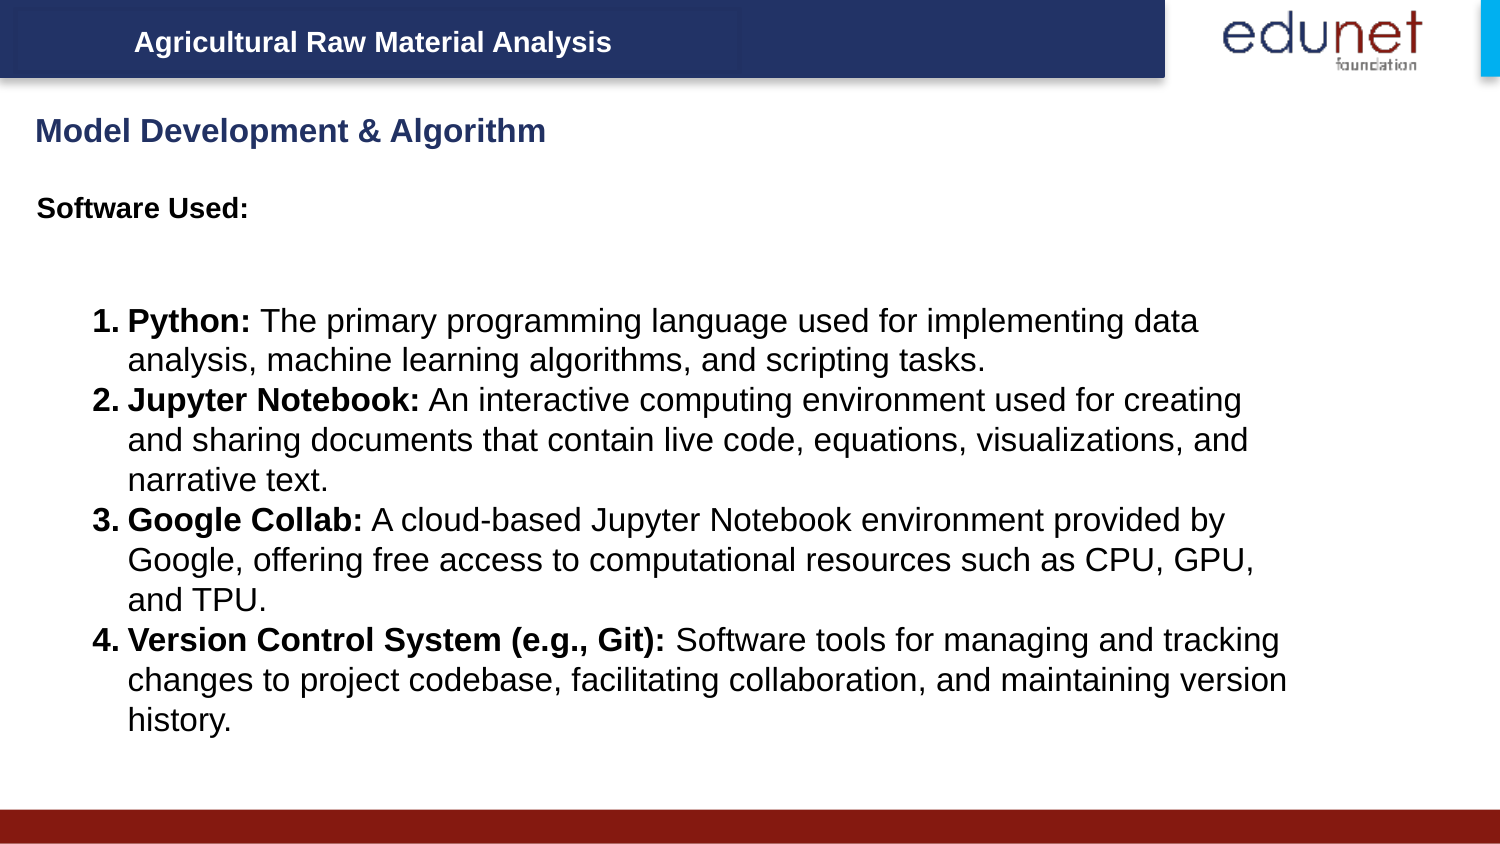

Agricultural Raw Material Analysis
Model Development & Algorithm
Software Used:
Python: The primary programming language used for implementing data analysis, machine learning algorithms, and scripting tasks.
Jupyter Notebook: An interactive computing environment used for creating and sharing documents that contain live code, equations, visualizations, and narrative text.
Google Collab: A cloud-based Jupyter Notebook environment provided by Google, offering free access to computational resources such as CPU, GPU, and TPU.
Version Control System (e.g., Git): Software tools for managing and tracking changes to project codebase, facilitating collaboration, and maintaining version history.